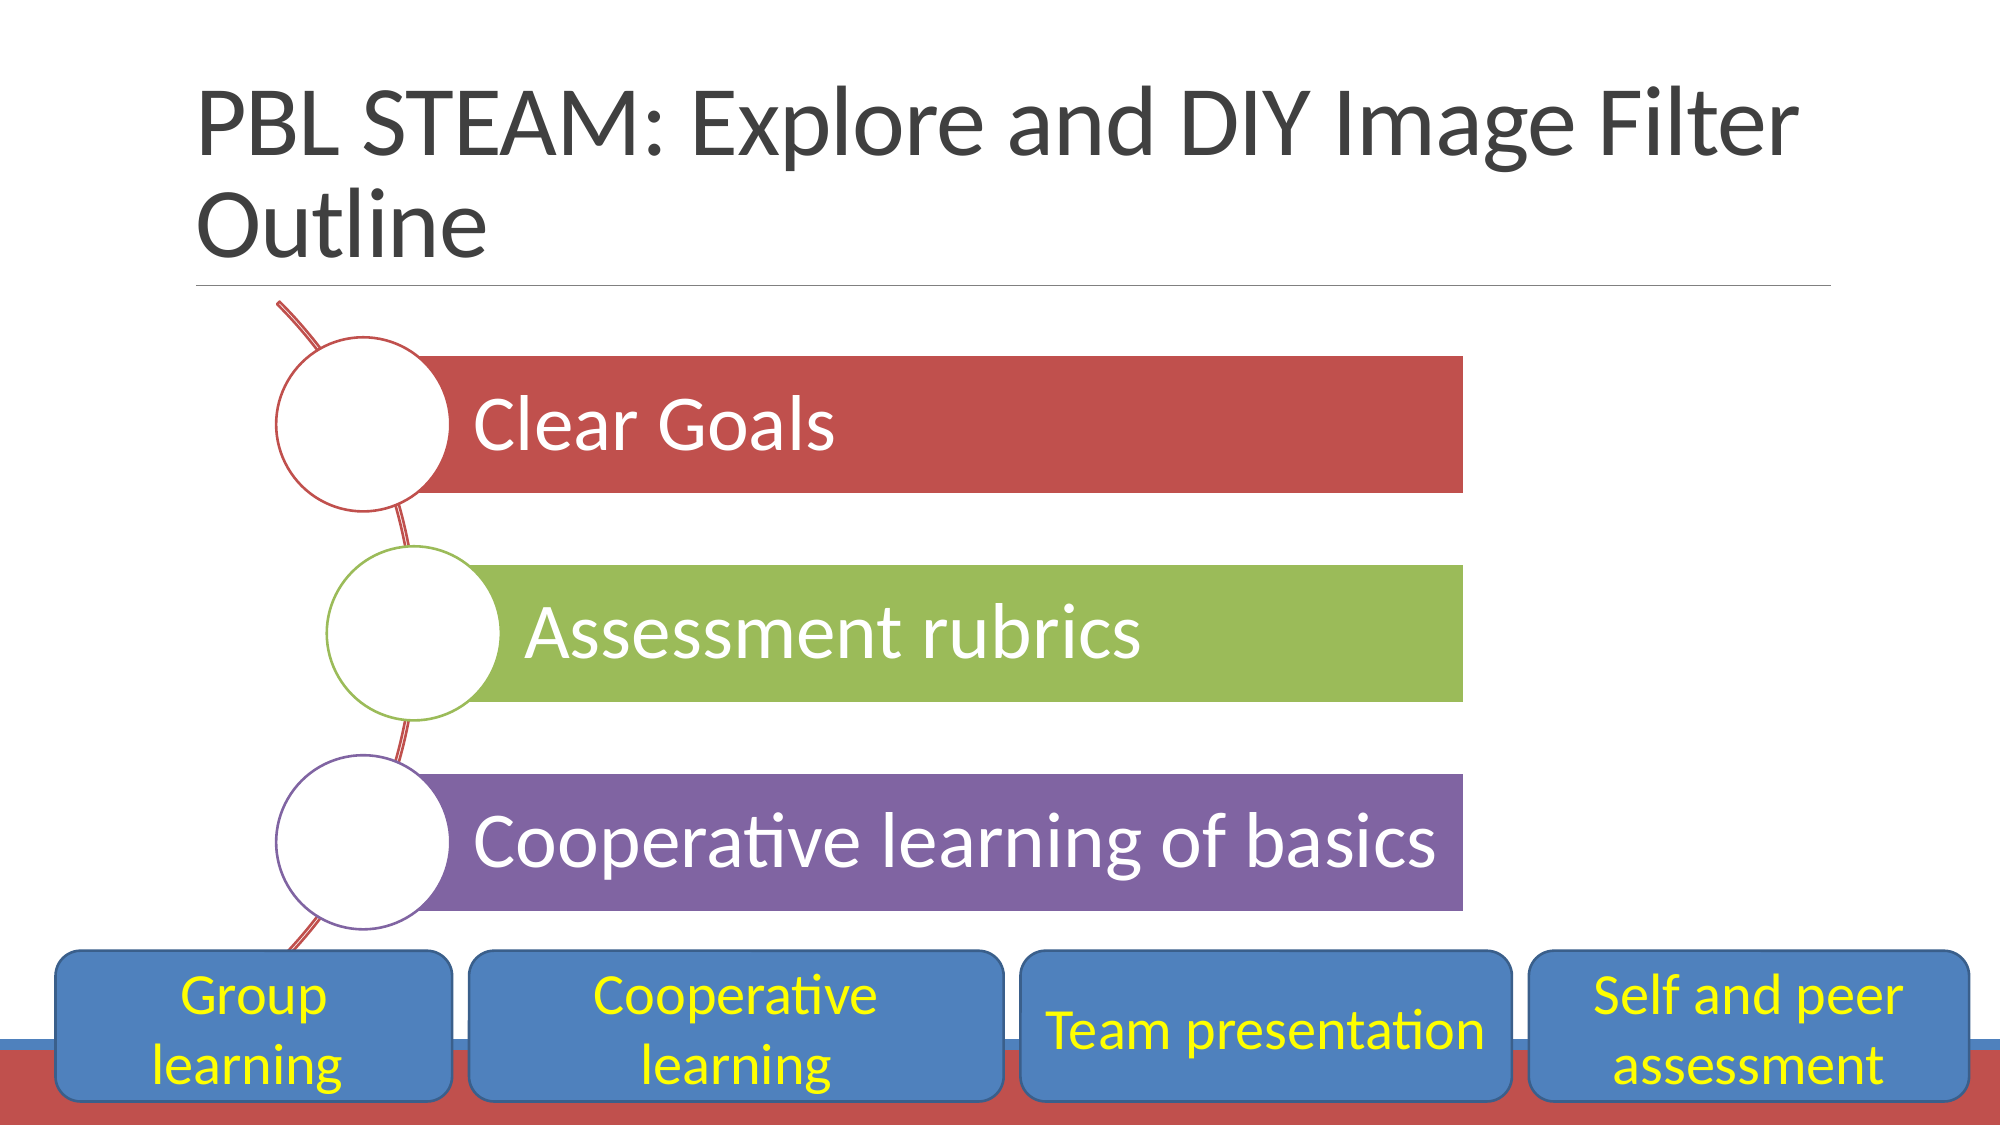

# PBL STEAM: Explore and DIY Image Filter Outline
Clear Goals
Assessment rubrics
Cooperative learning of basics
Group learning
Cooperative learning
Self and peer assessment
Team presentation